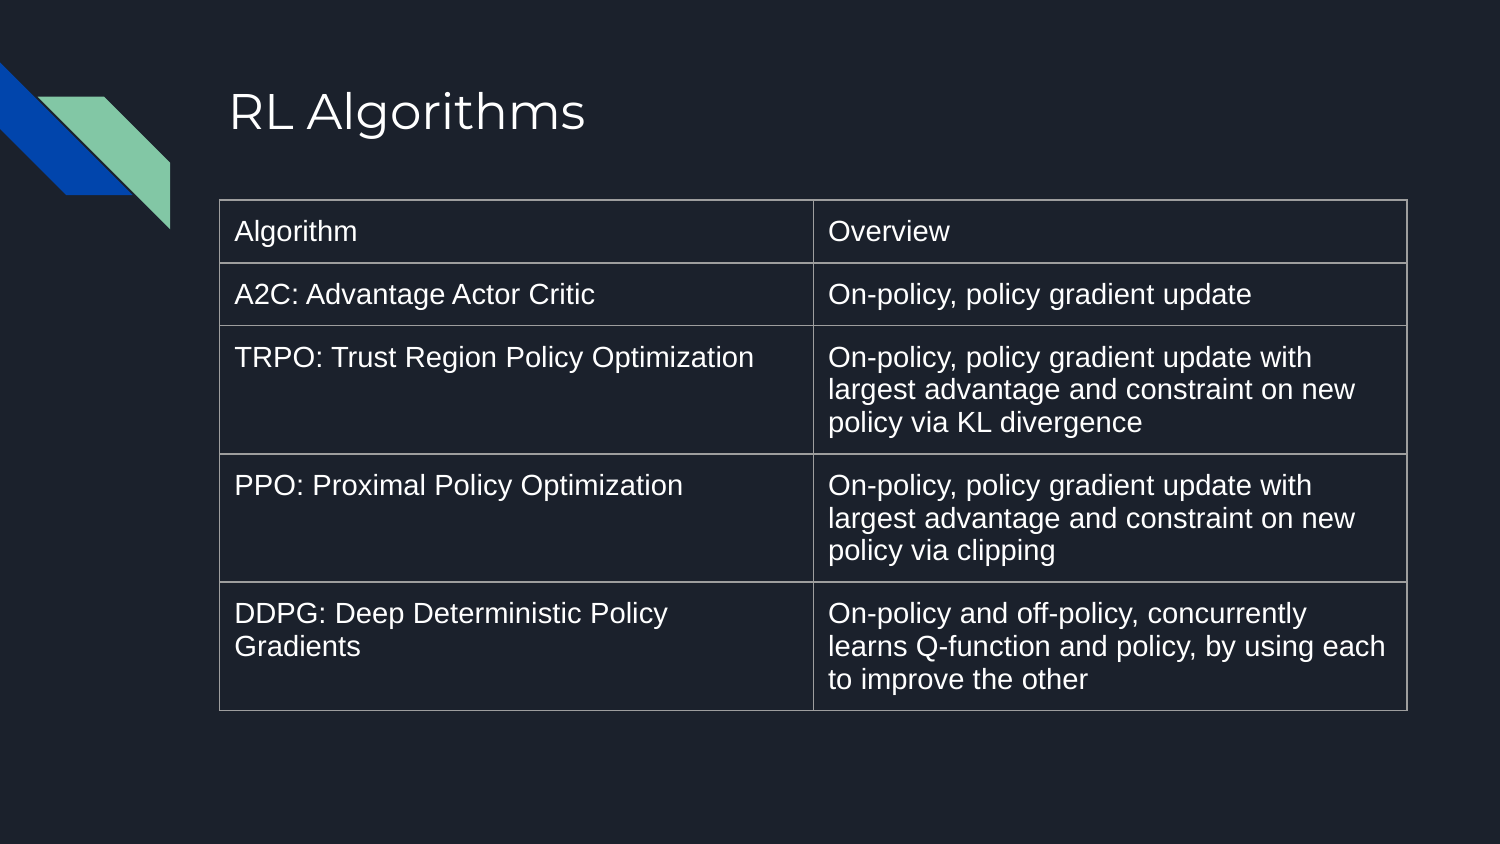

# RL Algorithms
| Algorithm | Overview |
| --- | --- |
| A2C: Advantage Actor Critic | On-policy, policy gradient update |
| TRPO: Trust Region Policy Optimization | On-policy, policy gradient update with largest advantage and constraint on new policy via KL divergence |
| PPO: Proximal Policy Optimization | On-policy, policy gradient update with largest advantage and constraint on new policy via clipping |
| DDPG: Deep Deterministic Policy Gradients | On-policy and off-policy, concurrently learns Q-function and policy, by using each to improve the other |